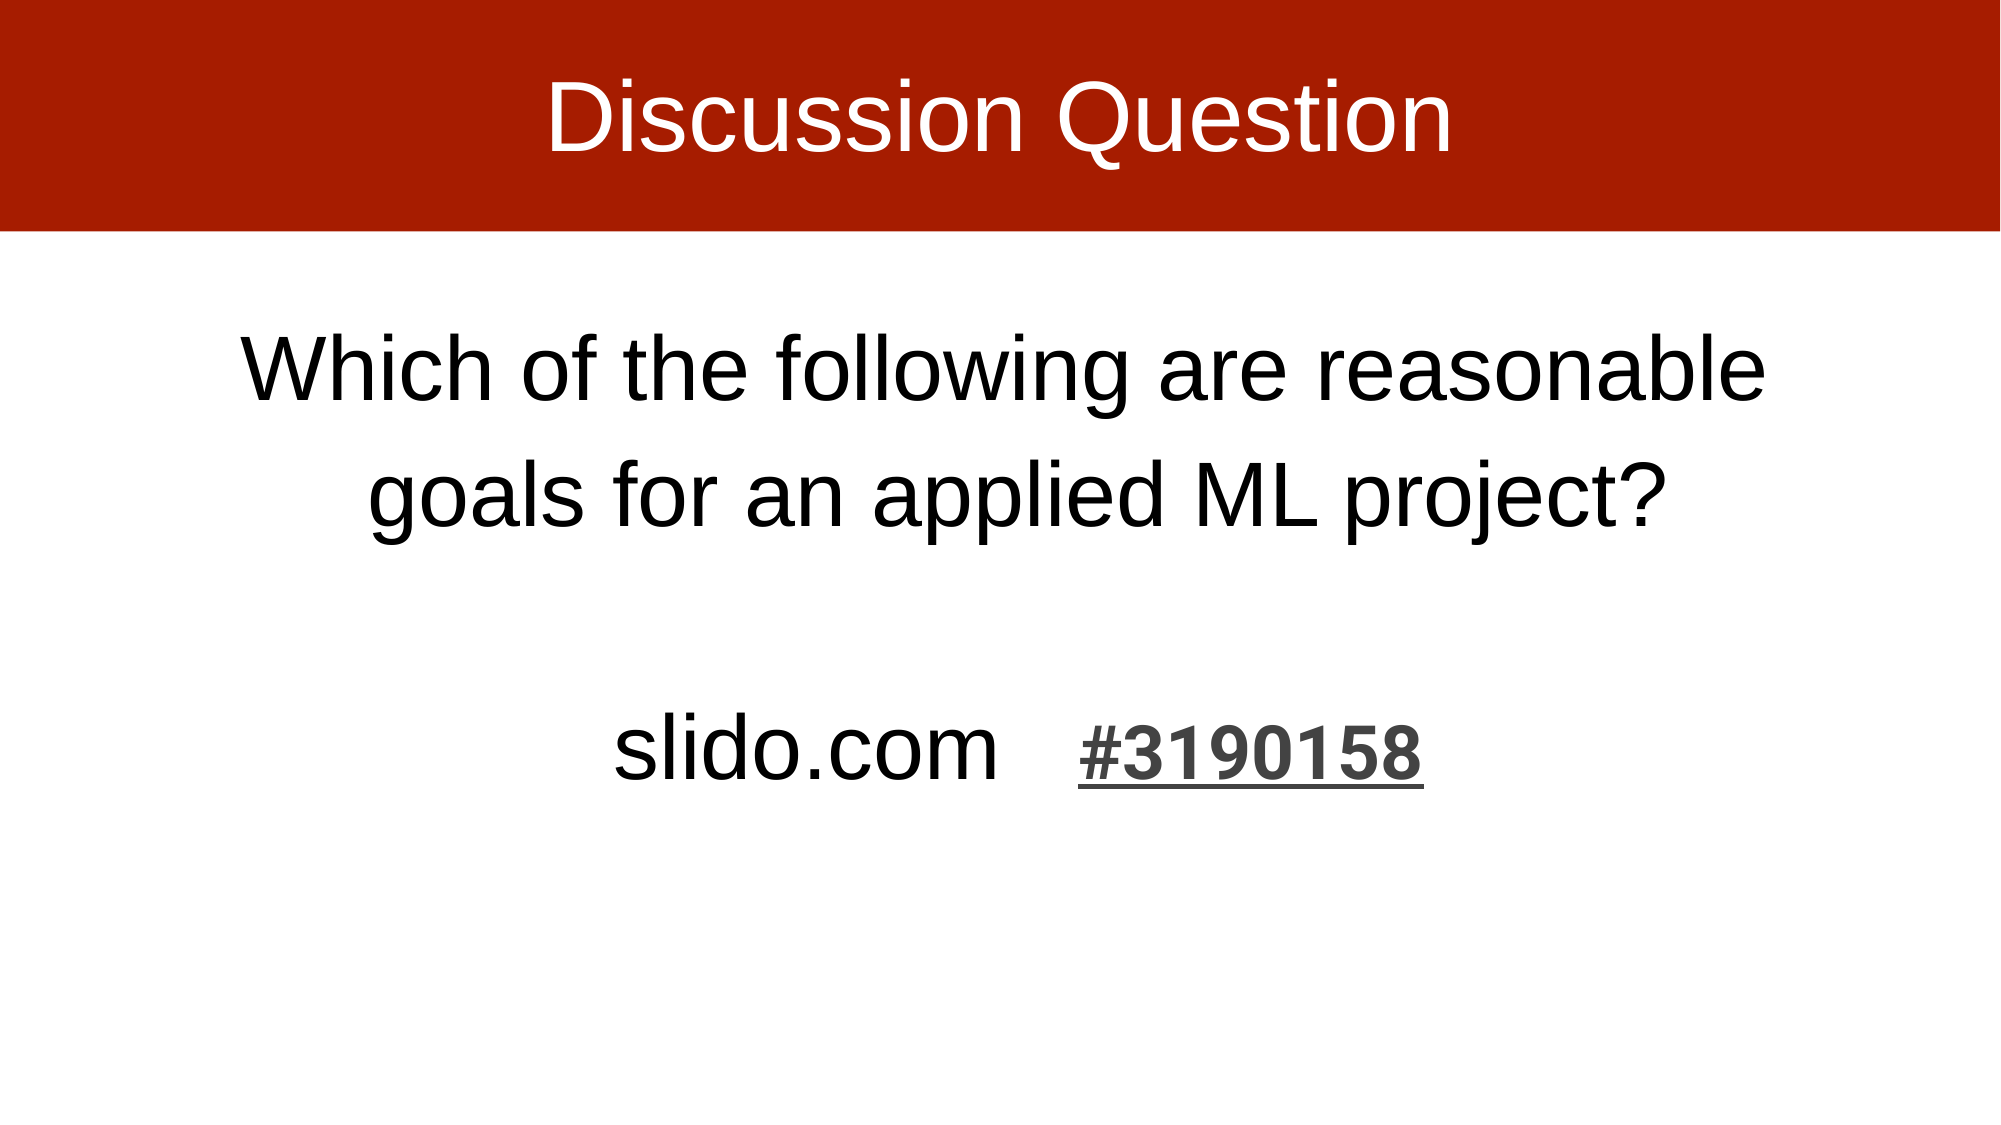

# Discussion Question
Which of the following are reasonable
goals for an applied ML project?

slido.com   #3190158